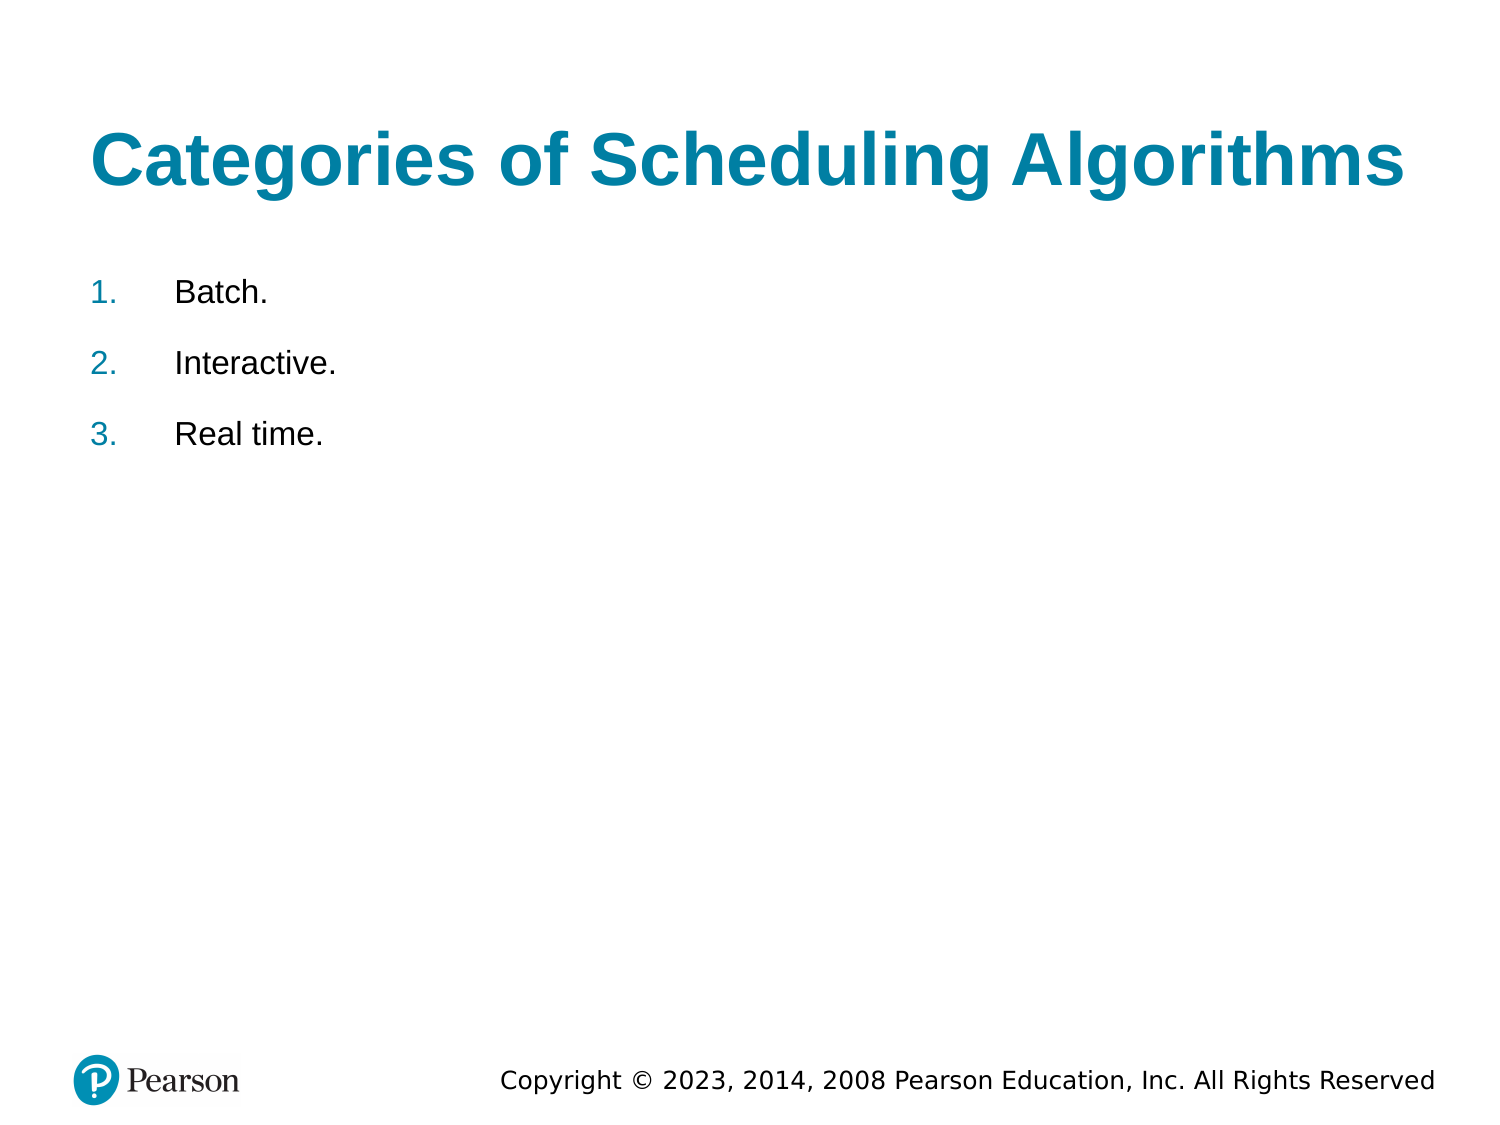

# Categories of Scheduling Algorithms
Batch.
Interactive.
Real time.